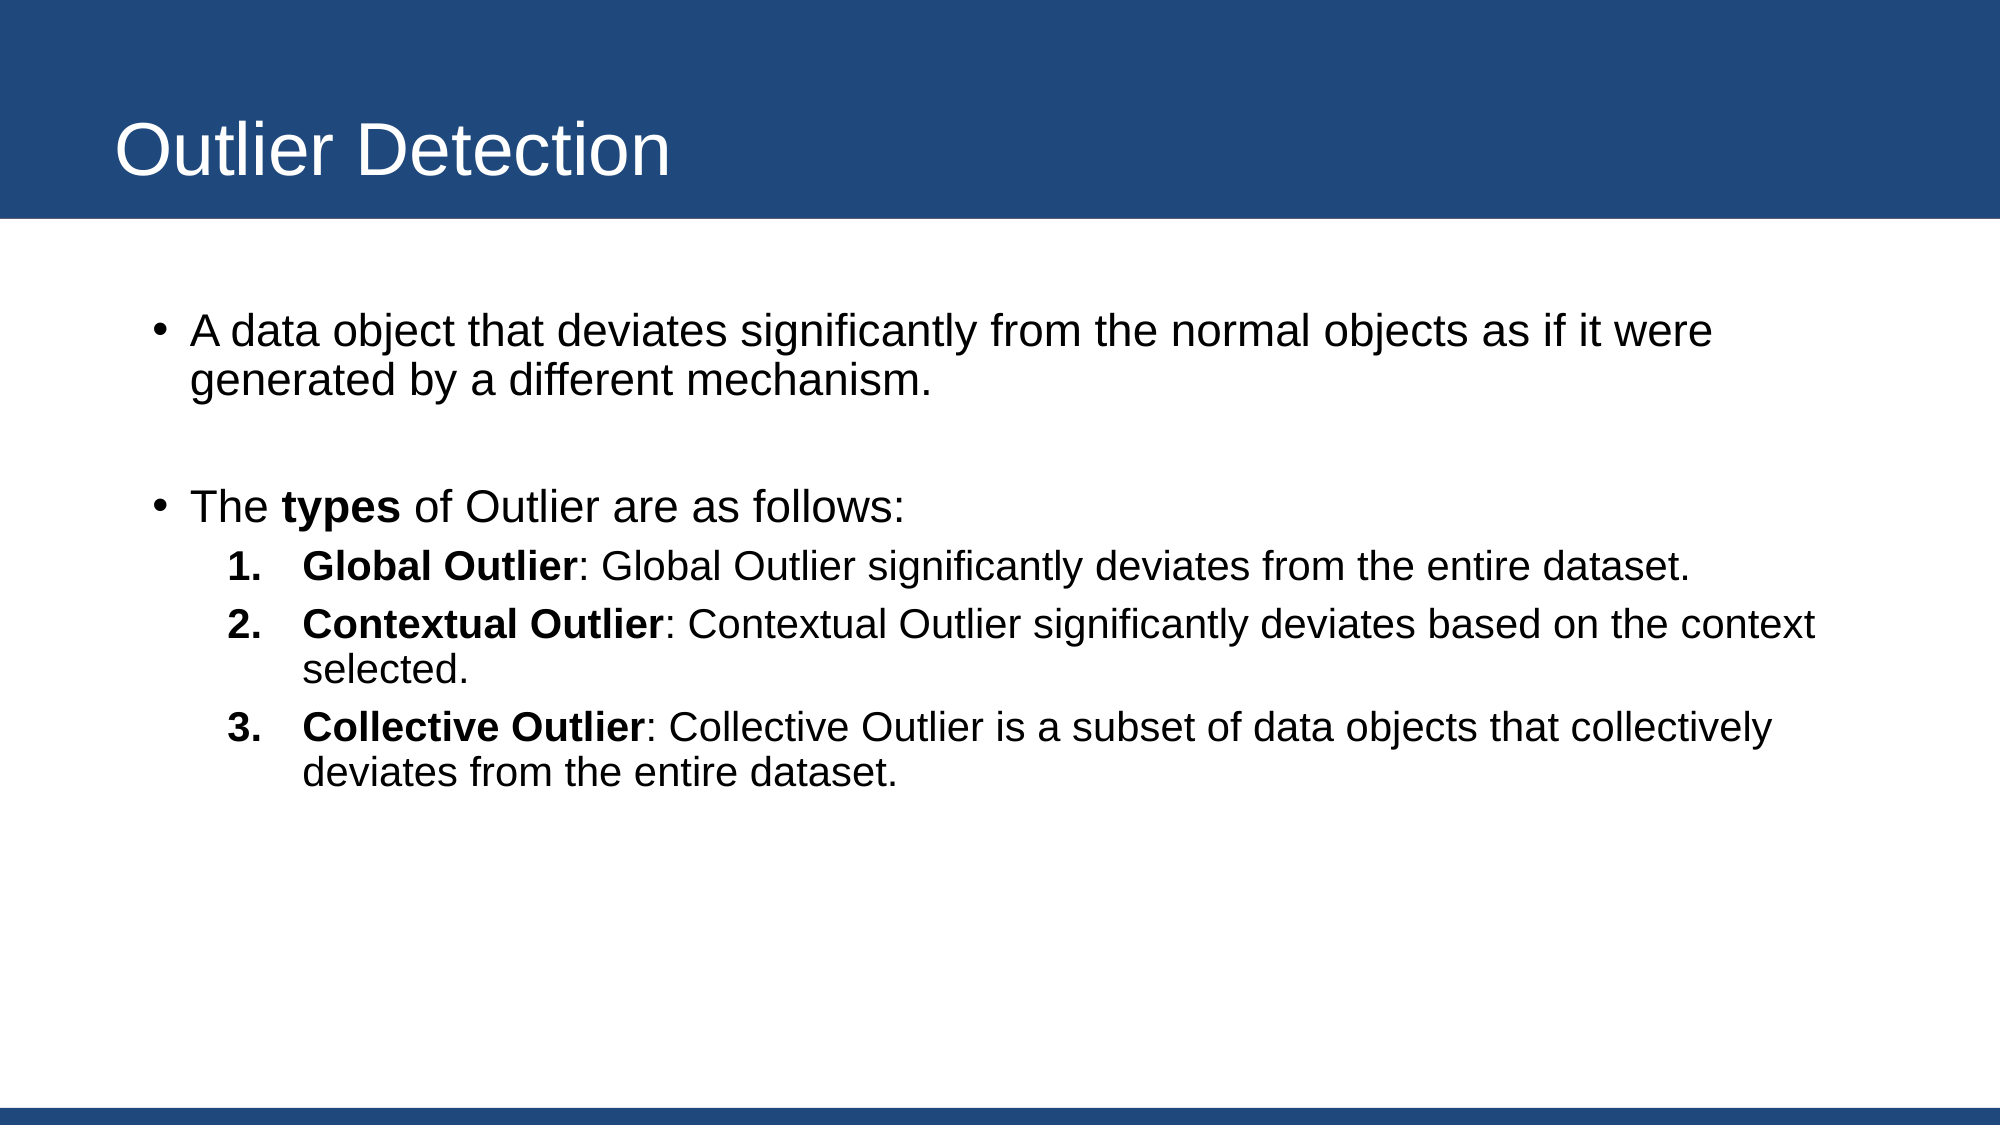

# Outlier Detection
A data object that deviates significantly from the normal objects as if it were generated by a different mechanism.

The types of Outlier are as follows:
Global Outlier: Global Outlier significantly deviates from the entire dataset.
Contextual Outlier: Contextual Outlier significantly deviates based on the context selected.
Collective Outlier: Collective Outlier is a subset of data objects that collectively deviates from the entire dataset.